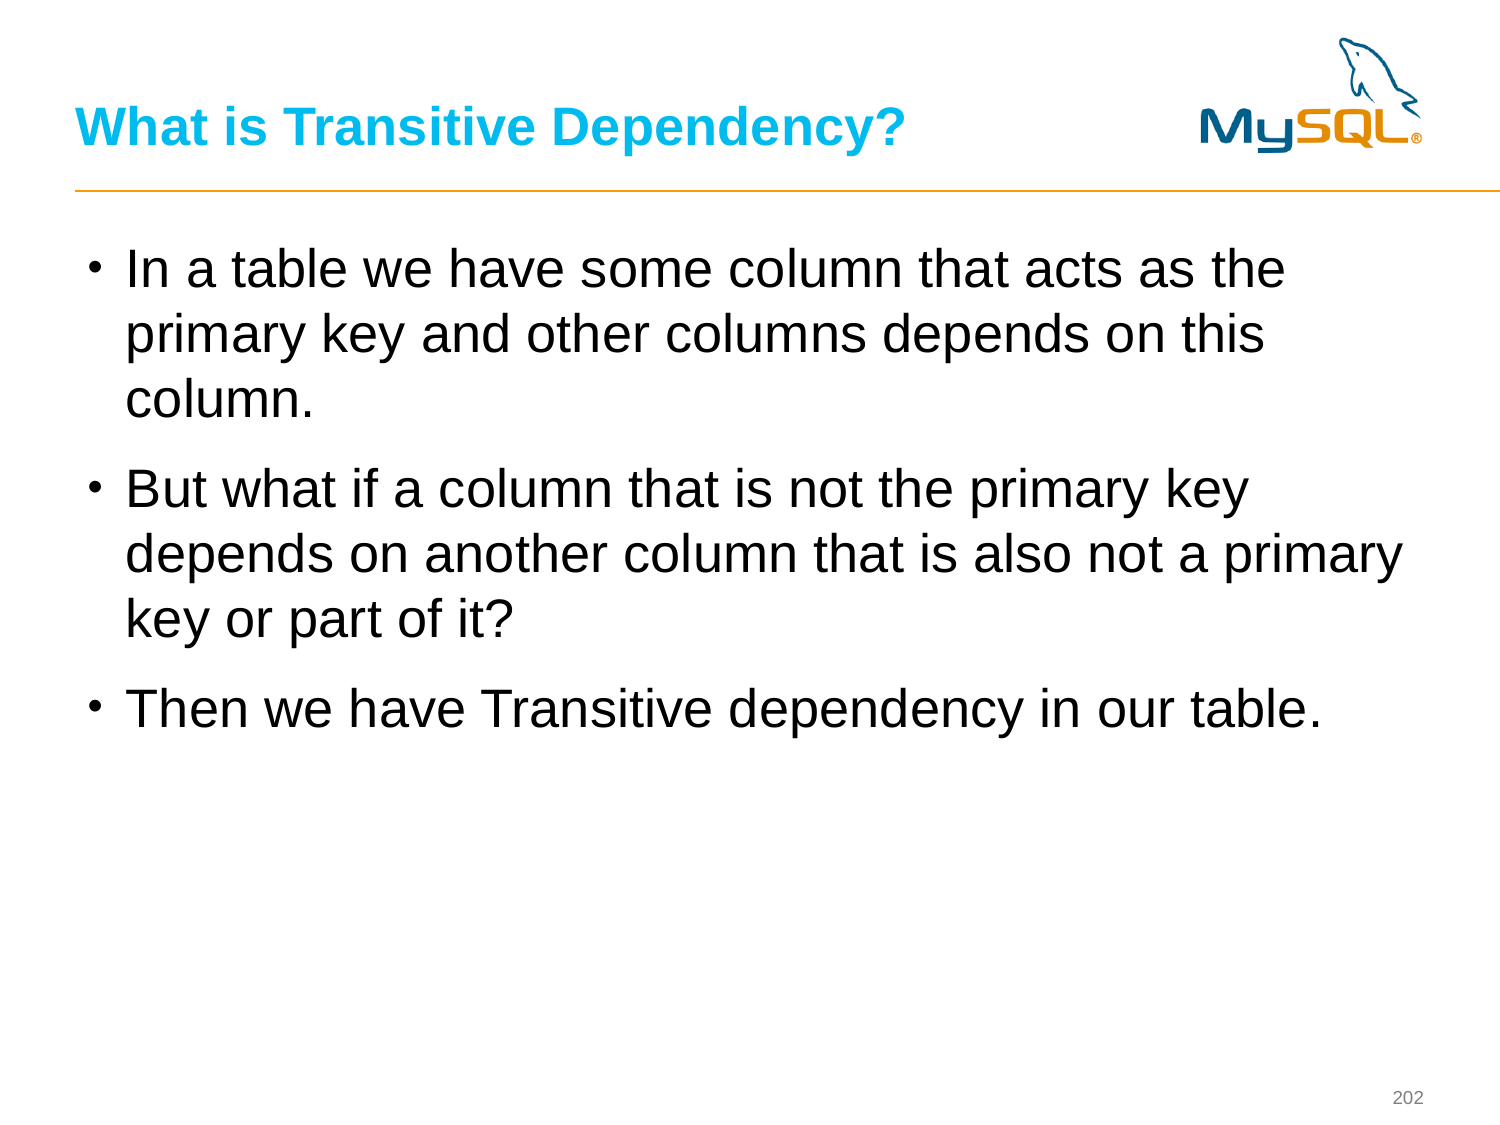

# What is Transitive Dependency?
In a table we have some column that acts as the primary key and other columns depends on this column.
But what if a column that is not the primary key depends on another column that is also not a primary key or part of it?
Then we have Transitive dependency in our table.